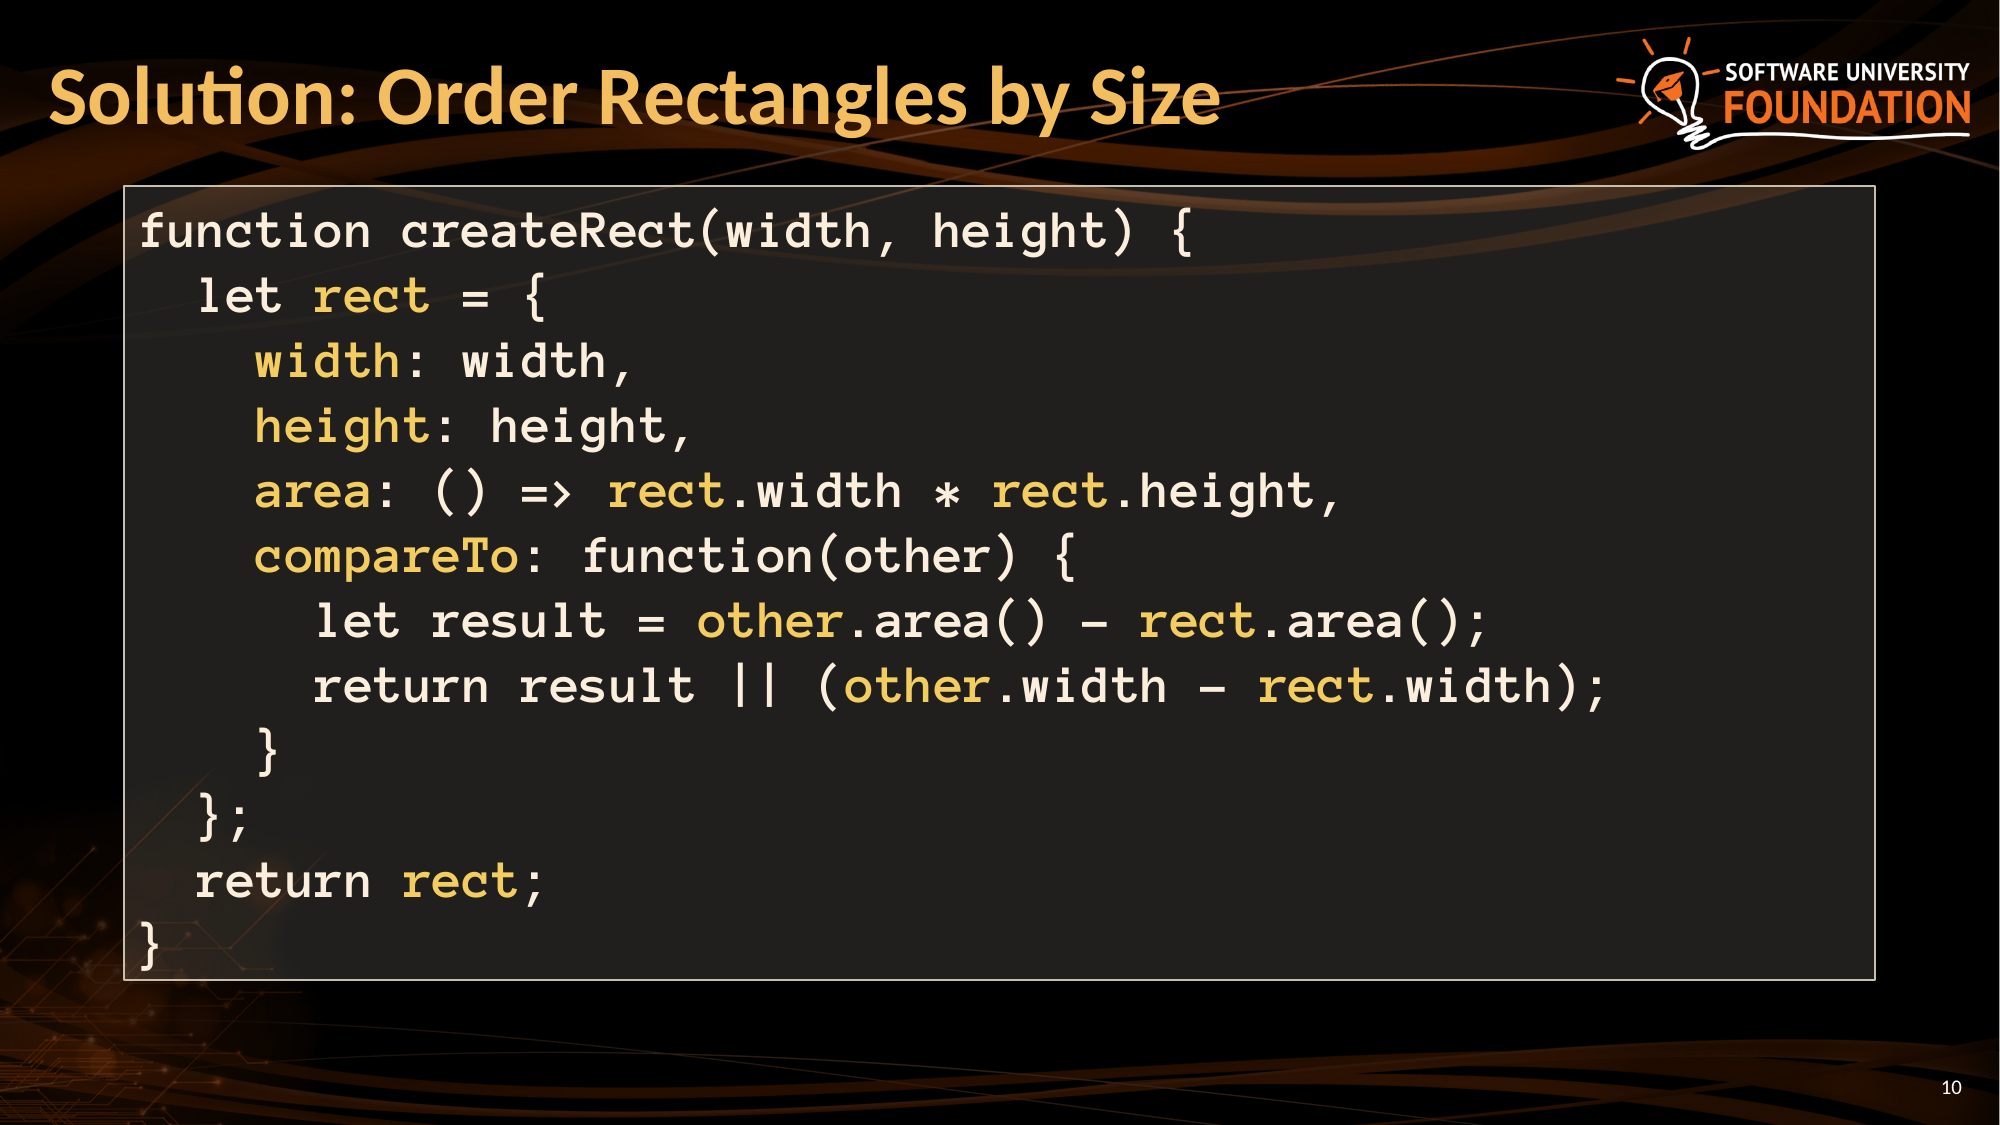

# Solution: Order Rectangles by Size
function createRect(width, height) {
  let rect = {
    width: width,
    height: height,
    area: () => rect.width * rect.height,
    compareTo: function(other) {
      let result = other.area() - rect.area();
      return result || (other.width - rect.width);
    }
  };
  return rect;
}
10